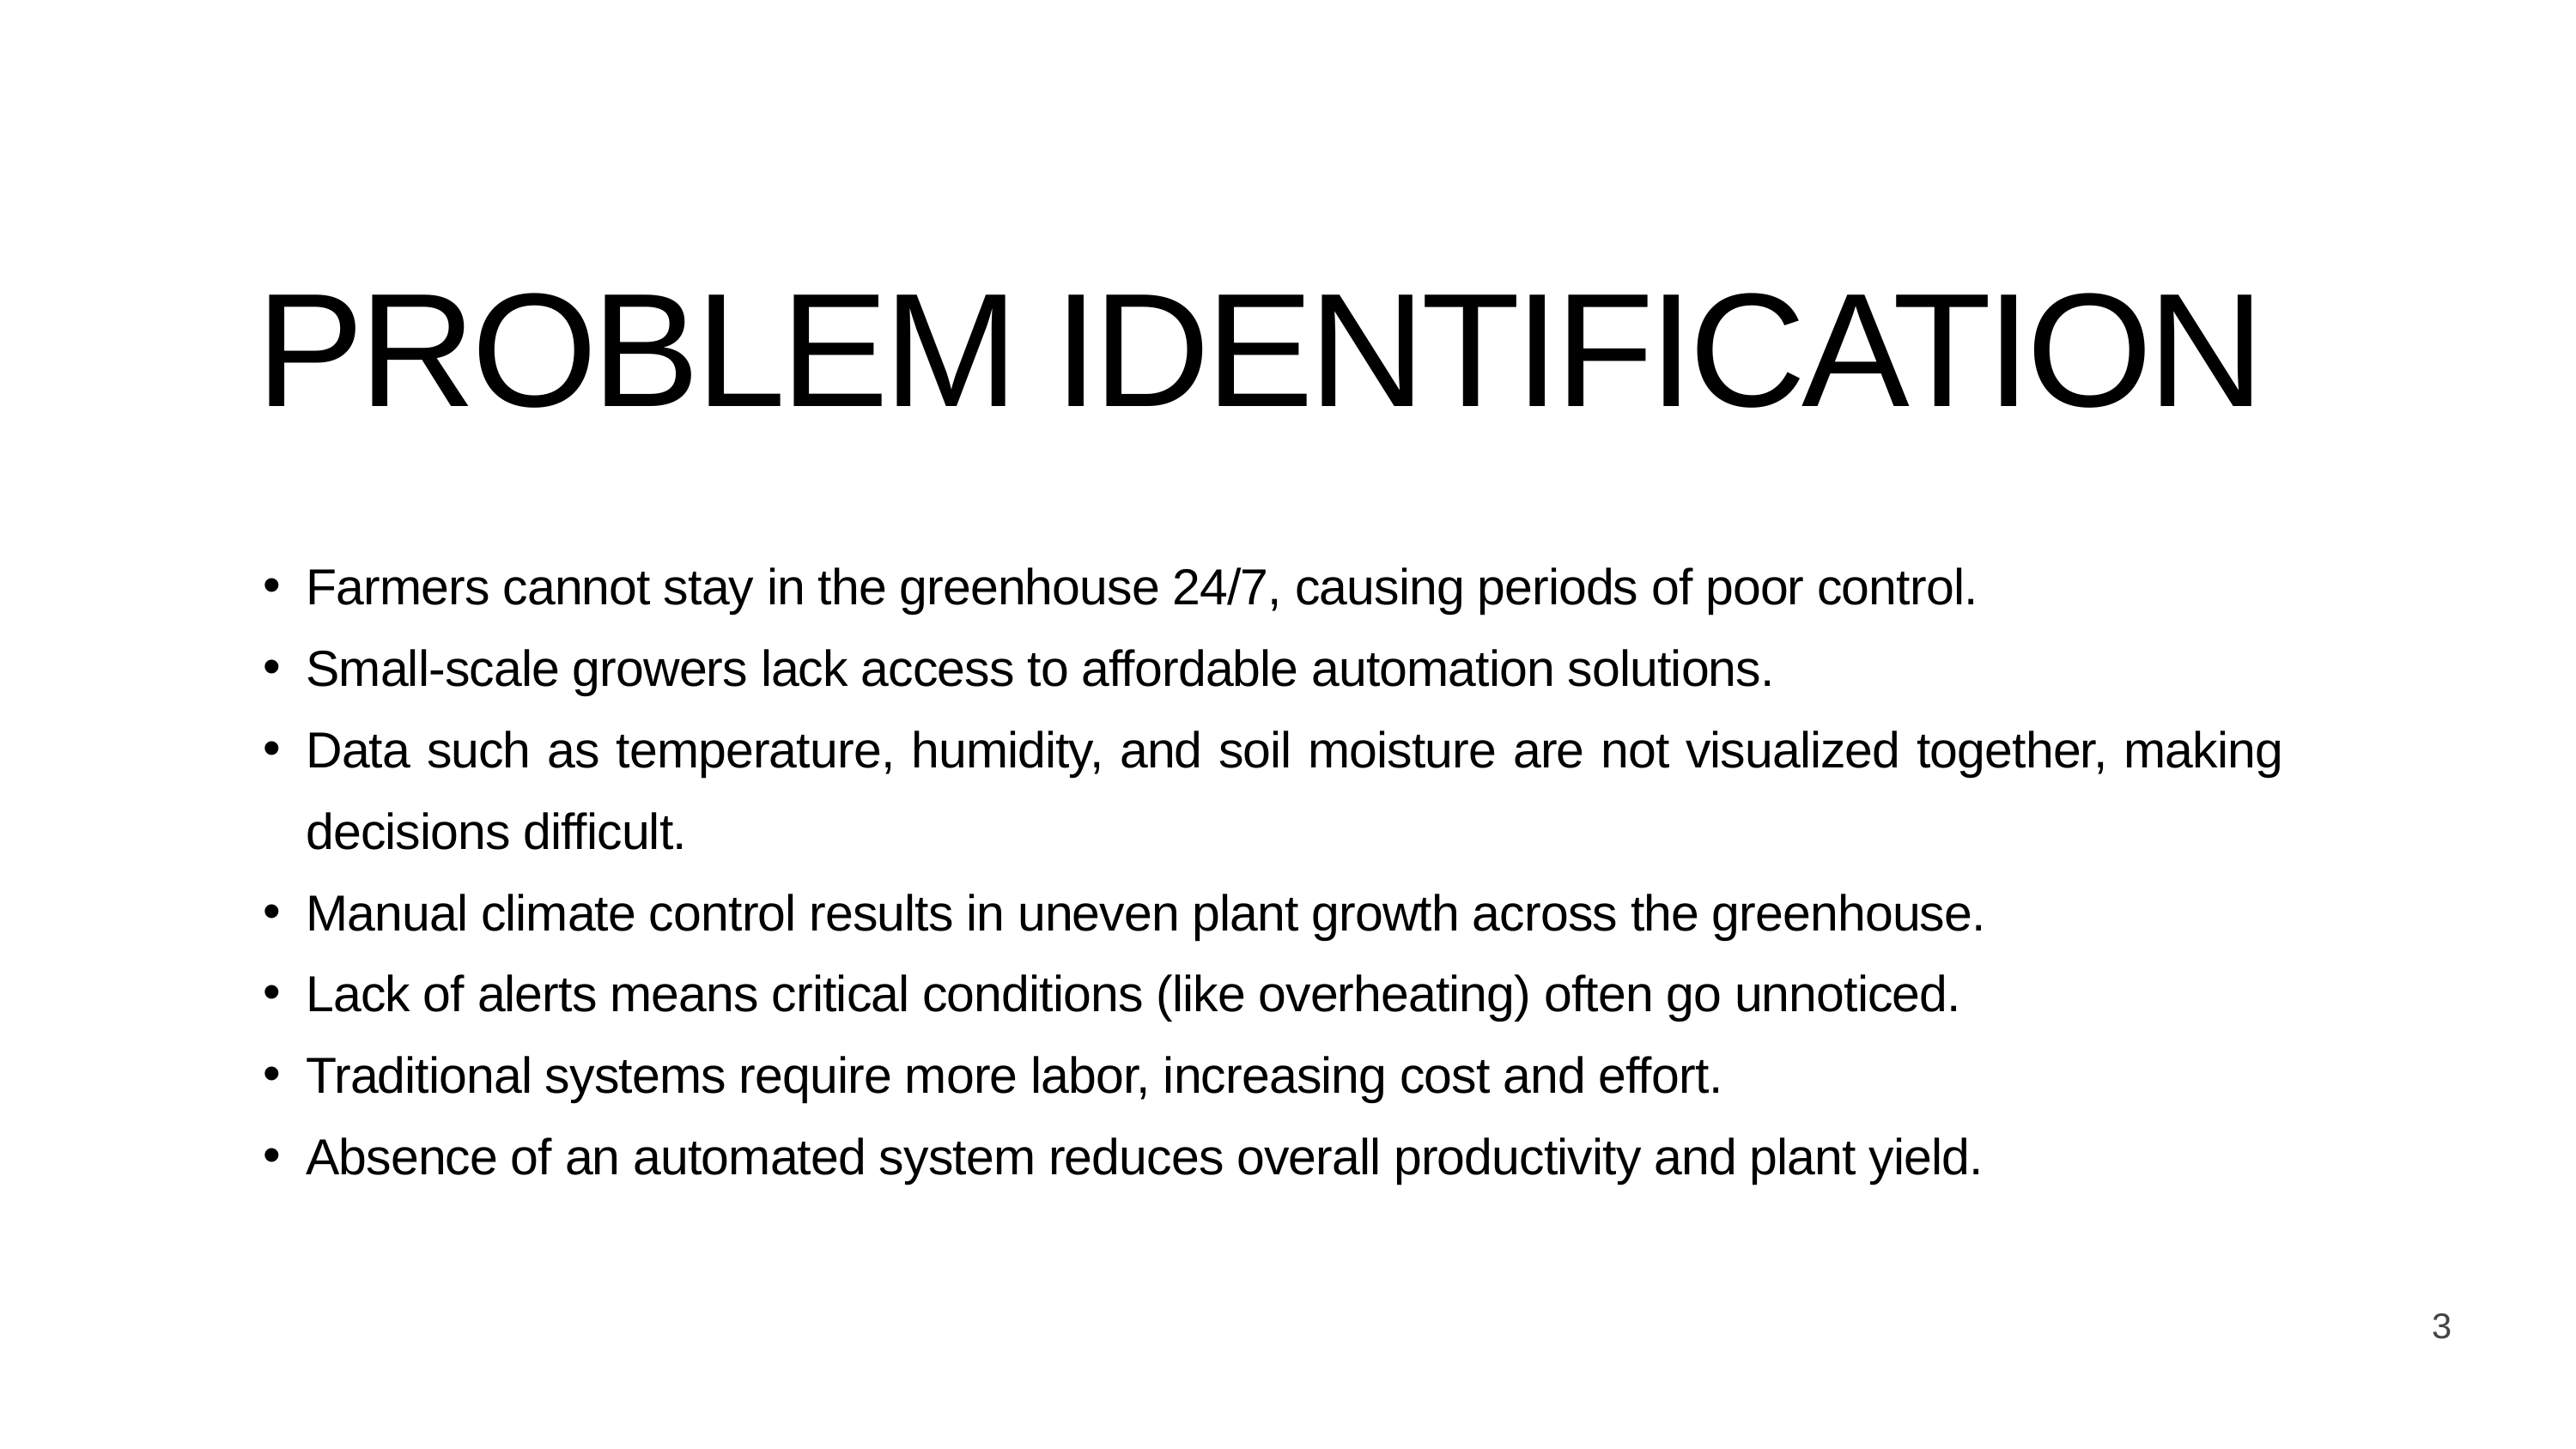

PROBLEM IDENTIFICATION
Farmers cannot stay in the greenhouse 24/7, causing periods of poor control.
Small-scale growers lack access to affordable automation solutions.
Data such as temperature, humidity, and soil moisture are not visualized together, making decisions difficult.
Manual climate control results in uneven plant growth across the greenhouse.
Lack of alerts means critical conditions (like overheating) often go unnoticed.
Traditional systems require more labor, increasing cost and effort.
Absence of an automated system reduces overall productivity and plant yield.

3